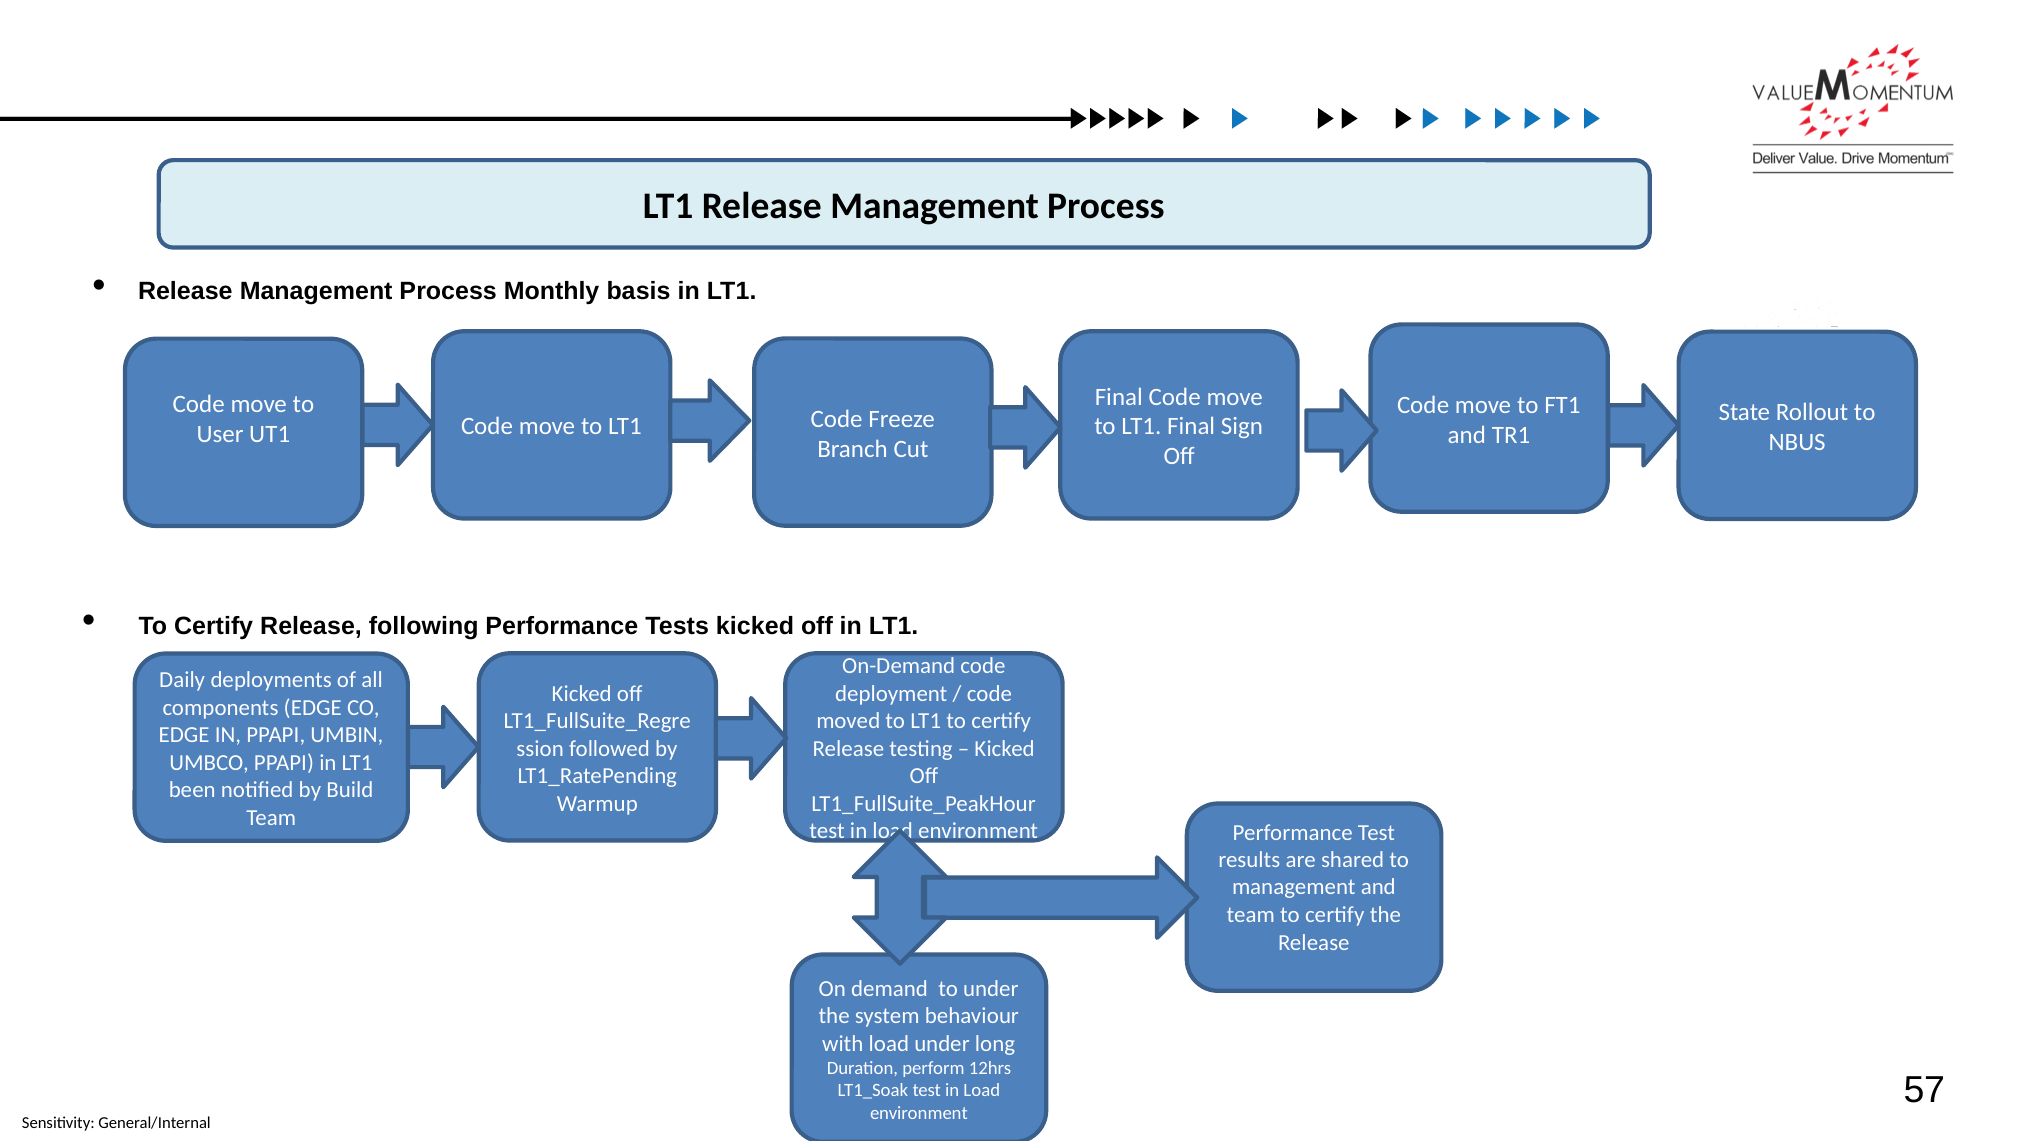

LT1 Release Management Process
 Release Management Process Monthly basis in LT1.
Code move to FT1 and TR1
Code move to LT1
Final Code move to LT1. Final Sign Off
State Rollout to NBUS
Code Freeze
Branch Cut
Code move to User UT1

  To Certify Release, following Performance Tests kicked off in LT1.
Kicked off LT1_FullSuite_Regression followed by LT1_RatePending Warmup
On-Demand code deployment / code moved to LT1 to certify Release testing – Kicked Off LT1_FullSuite_PeakHour test in load environment
Daily deployments of all components (EDGE CO, EDGE IN, PPAPI, UMBIN, UMBCO, PPAPI) in LT1 been notified by Build Team

Performance Test results are shared to management and team to certify the Release

On demand  to under the system behaviour with load under long
Duration, perform 12hrs LT1_Soak test in Load environment